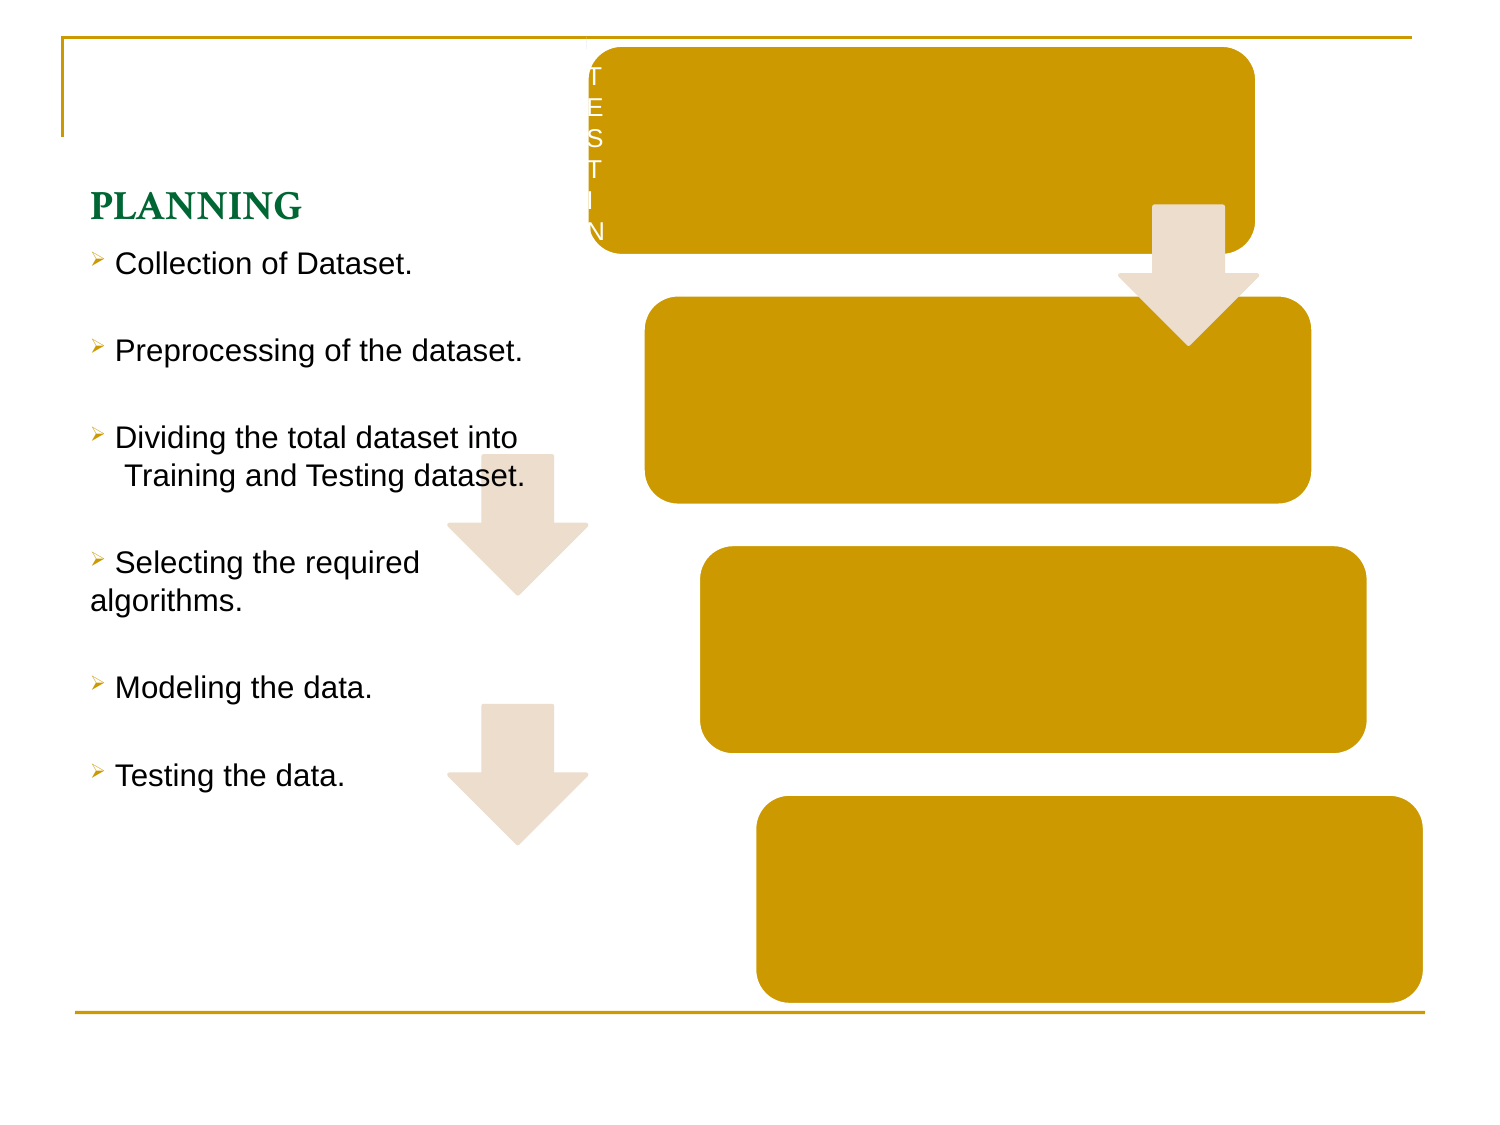

# PLANNING
TESTING THE CONSTRUCTED MODELS
 Collection of Dataset.

 Preprocessing of the dataset.

 Dividing the total dataset into        Training and Testing dataset.

 Selecting the required algorithms.

 Modeling the data.

 Testing the data.